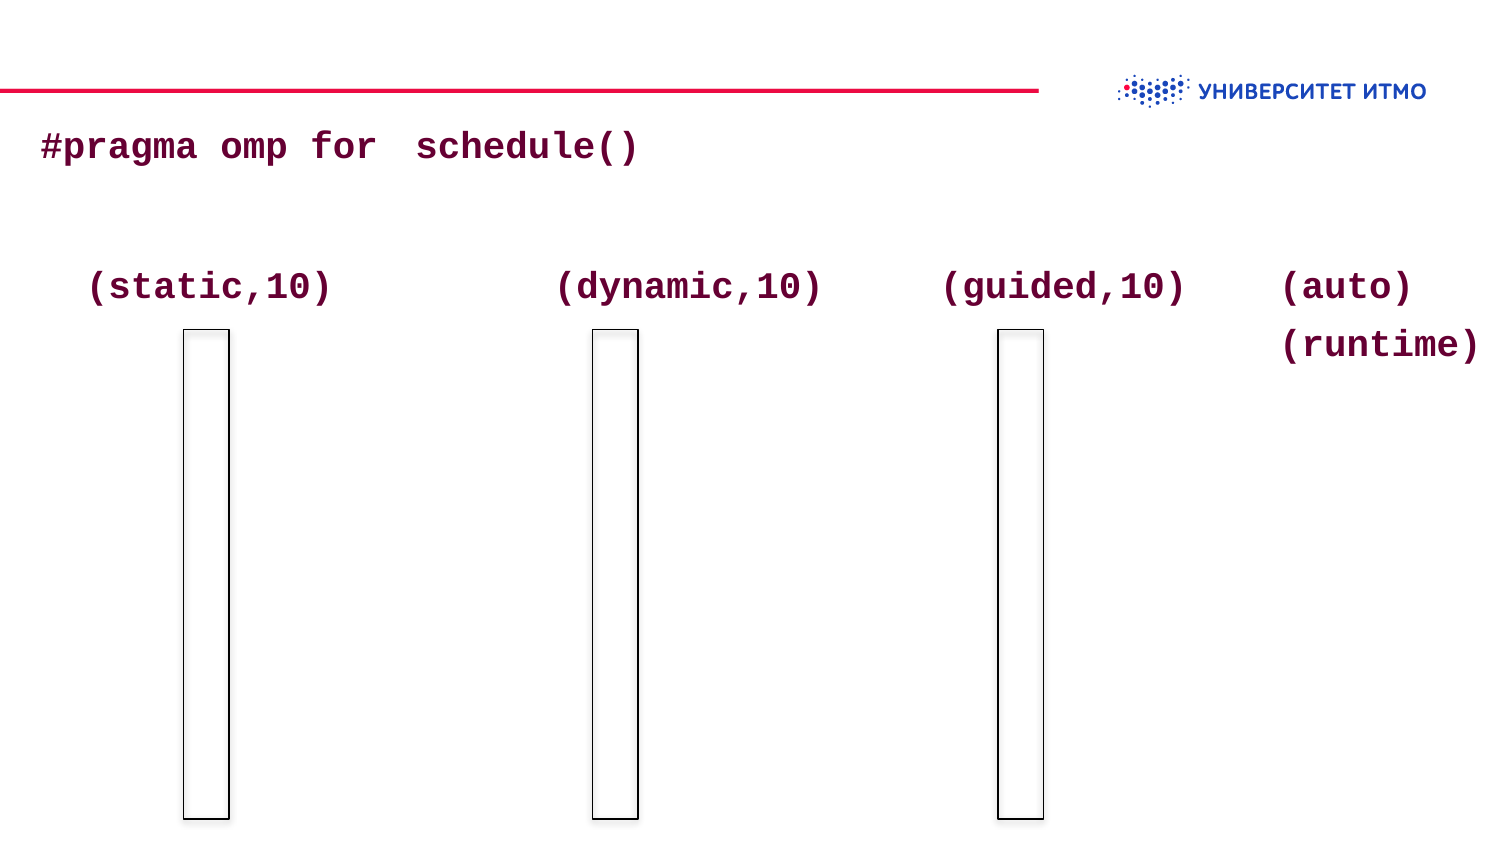

#pragma omp for
schedule()
(static,10)
(dynamic,10)
(guided,10)
(auto)
(runtime)